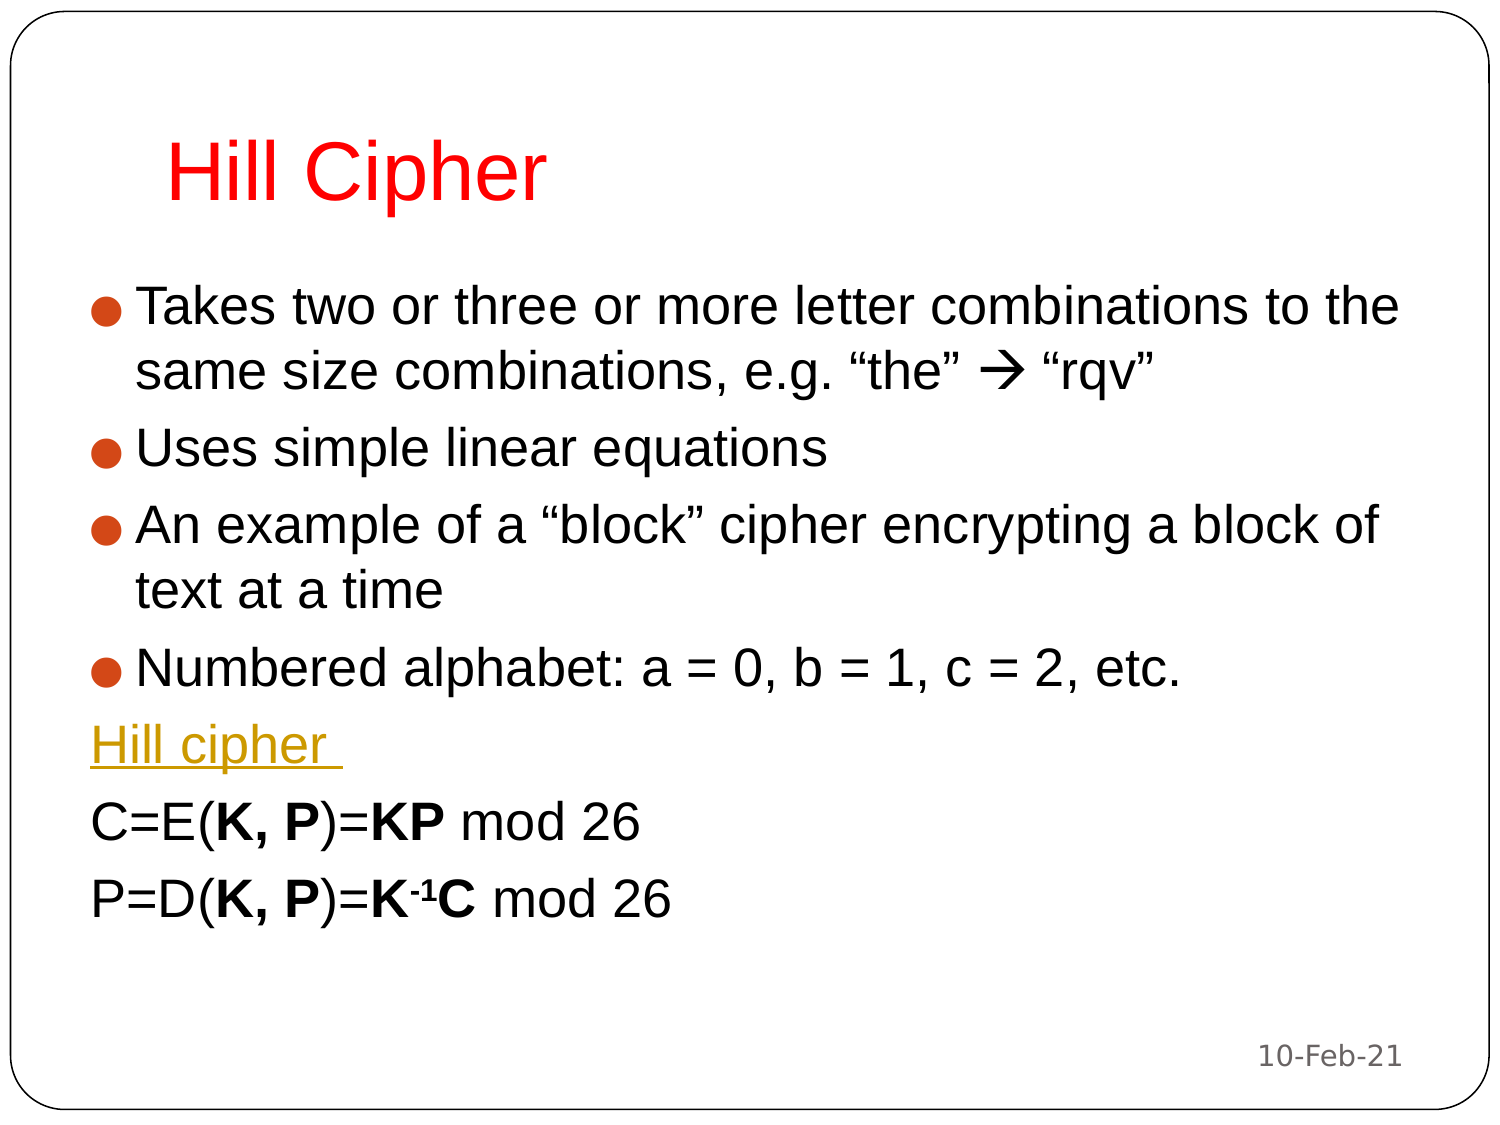

# Hill Cipher
Takes two or three or more letter combinations to the same size combinations, e.g. “the” 🡪 “rqv”
Uses simple linear equations
An example of a “block” cipher encrypting a block of text at a time
Numbered alphabet: a = 0, b = 1, c = 2, etc.
Hill cipher
C=E(K, P)=KP mod 26
P=D(K, P)=K-1C mod 26
10-Feb-21